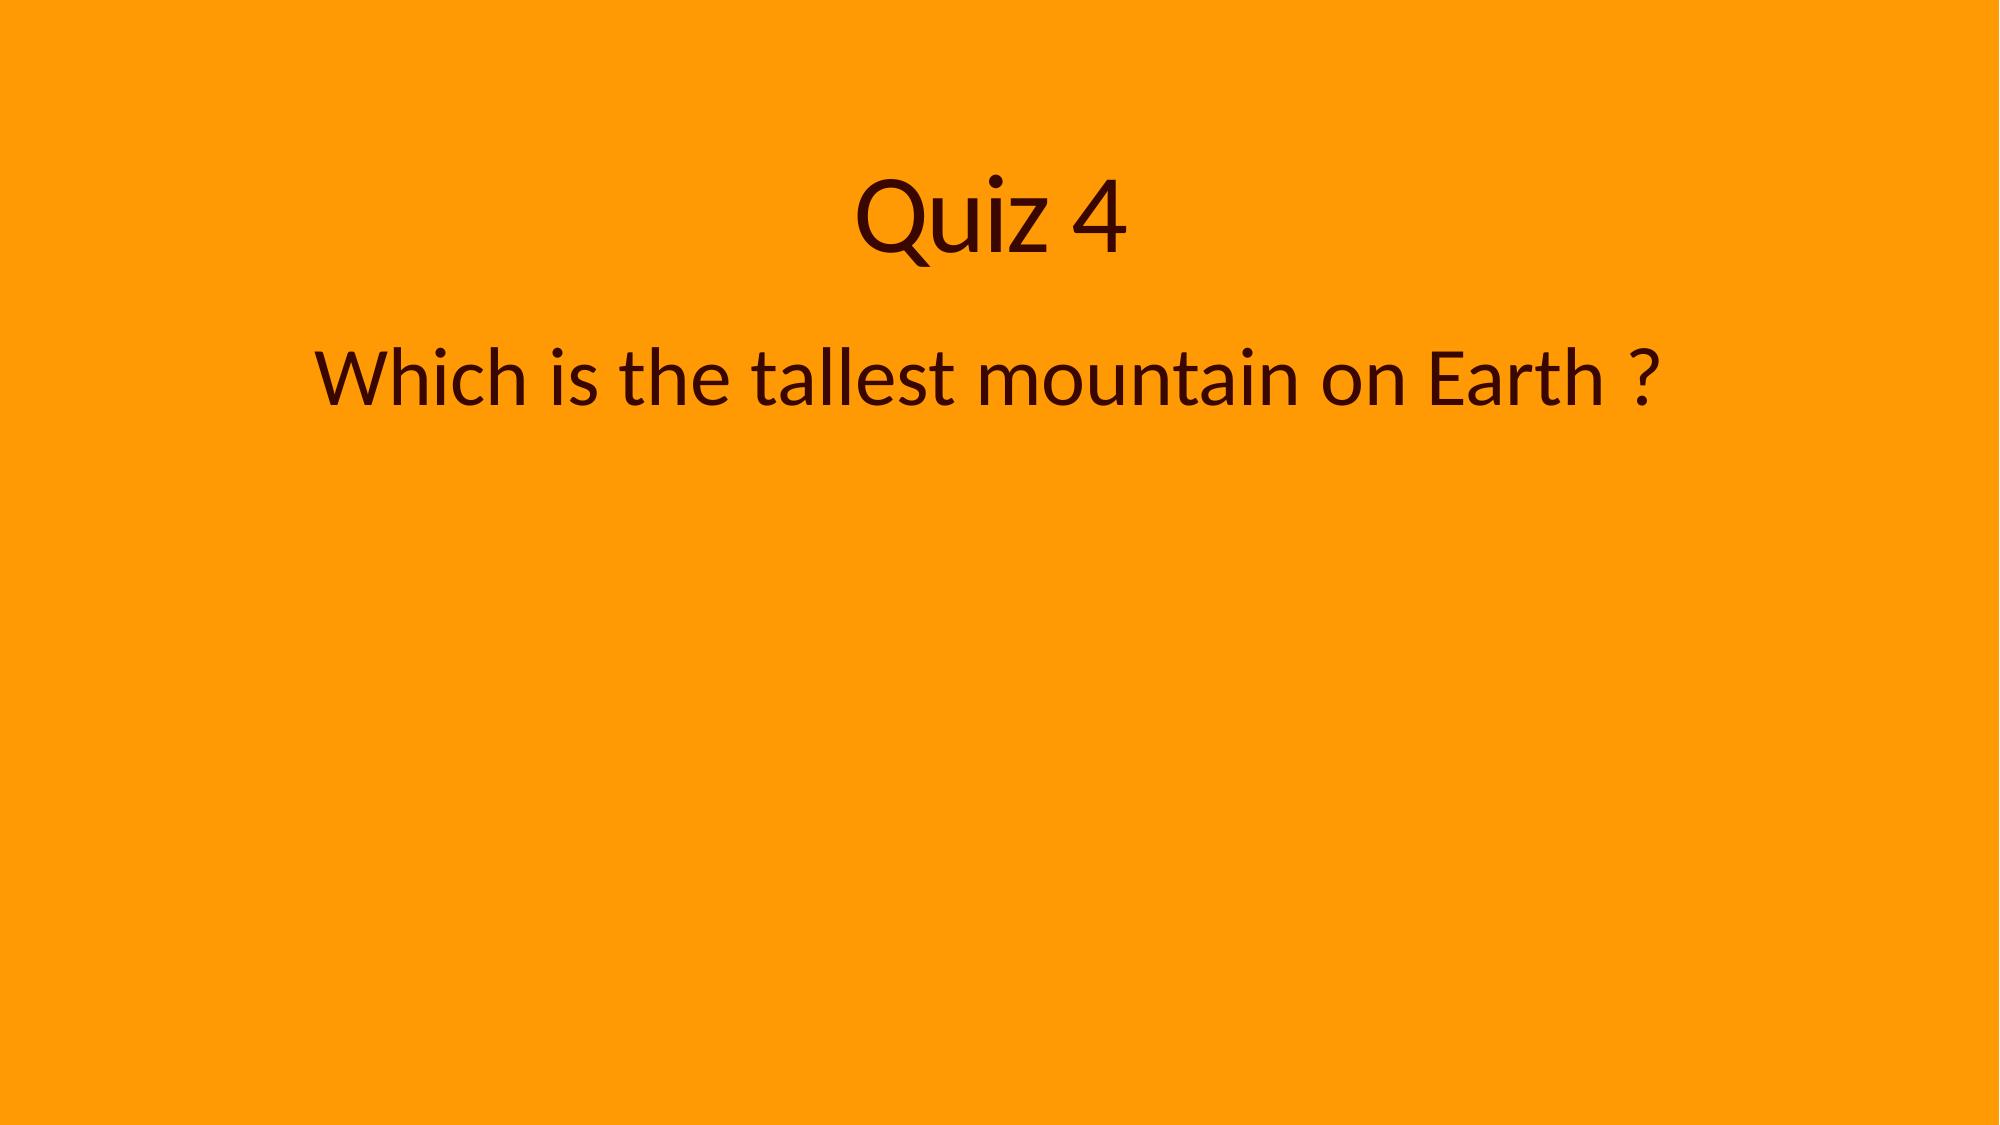

# Quiz 4
Which is the tallest mountain on Earth ?